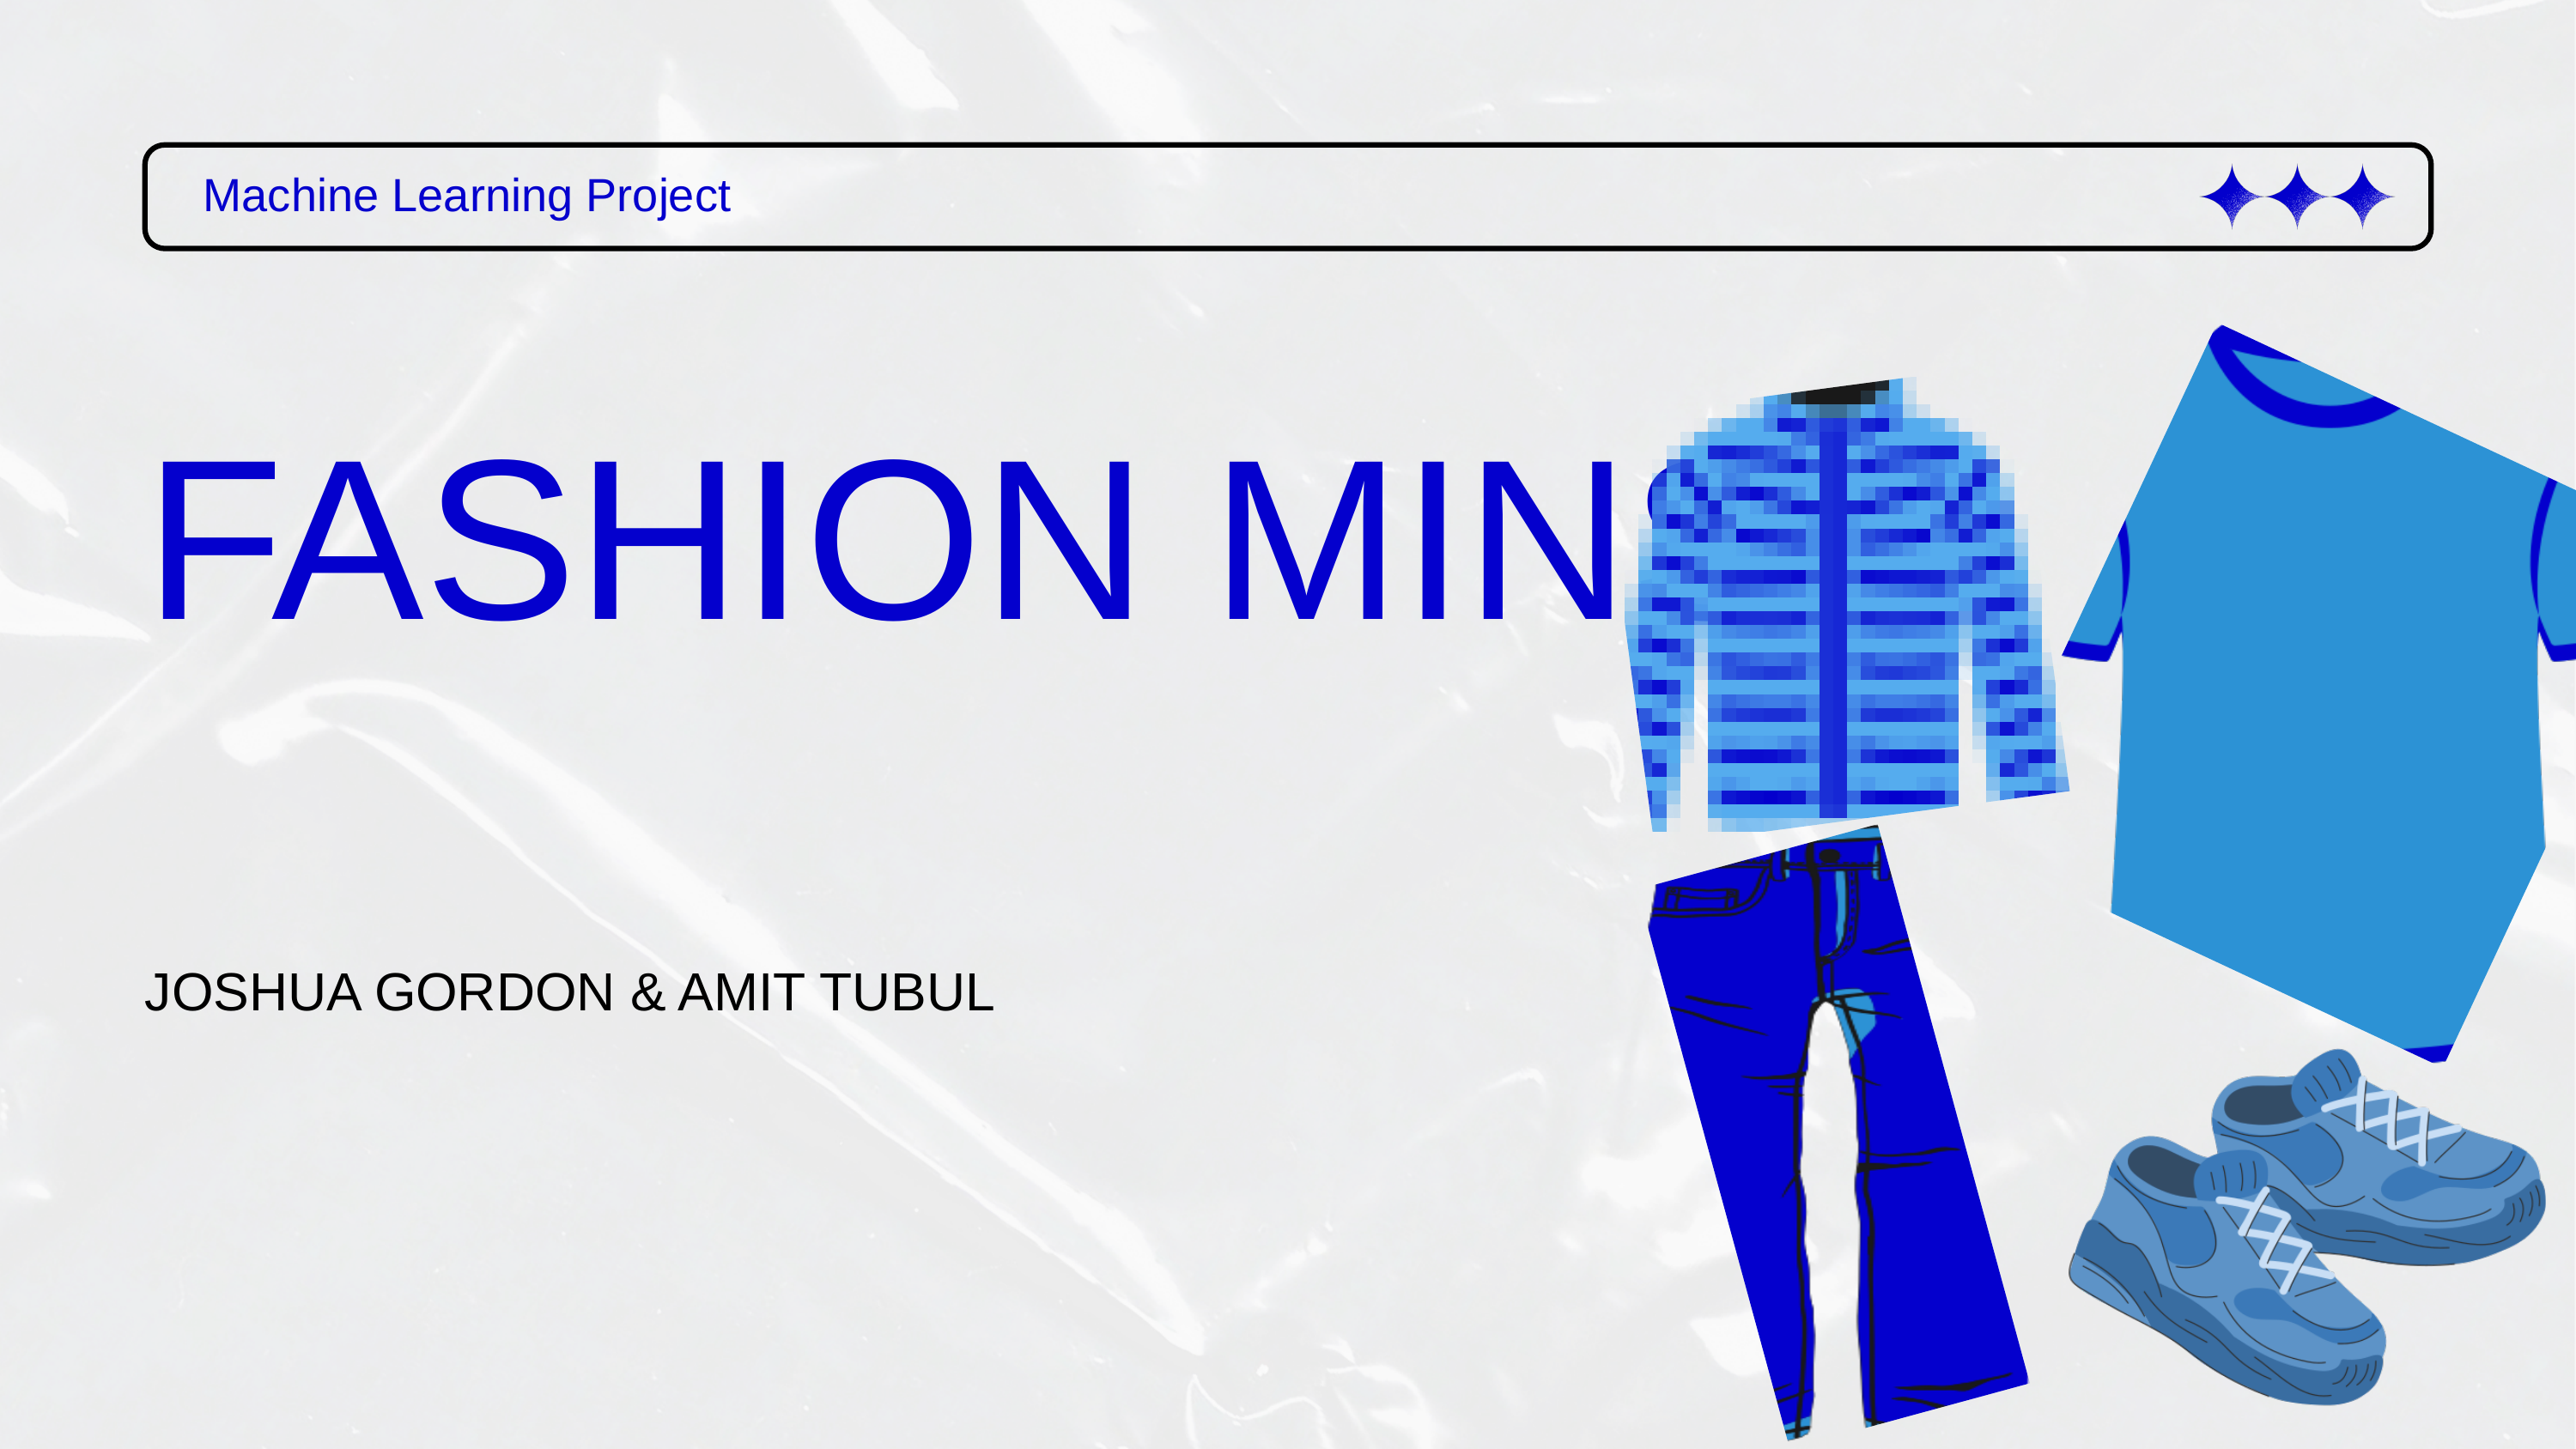

Machine Learning Project

FASHION MINST

JOSHUA GORDON & AMIT TUBUL